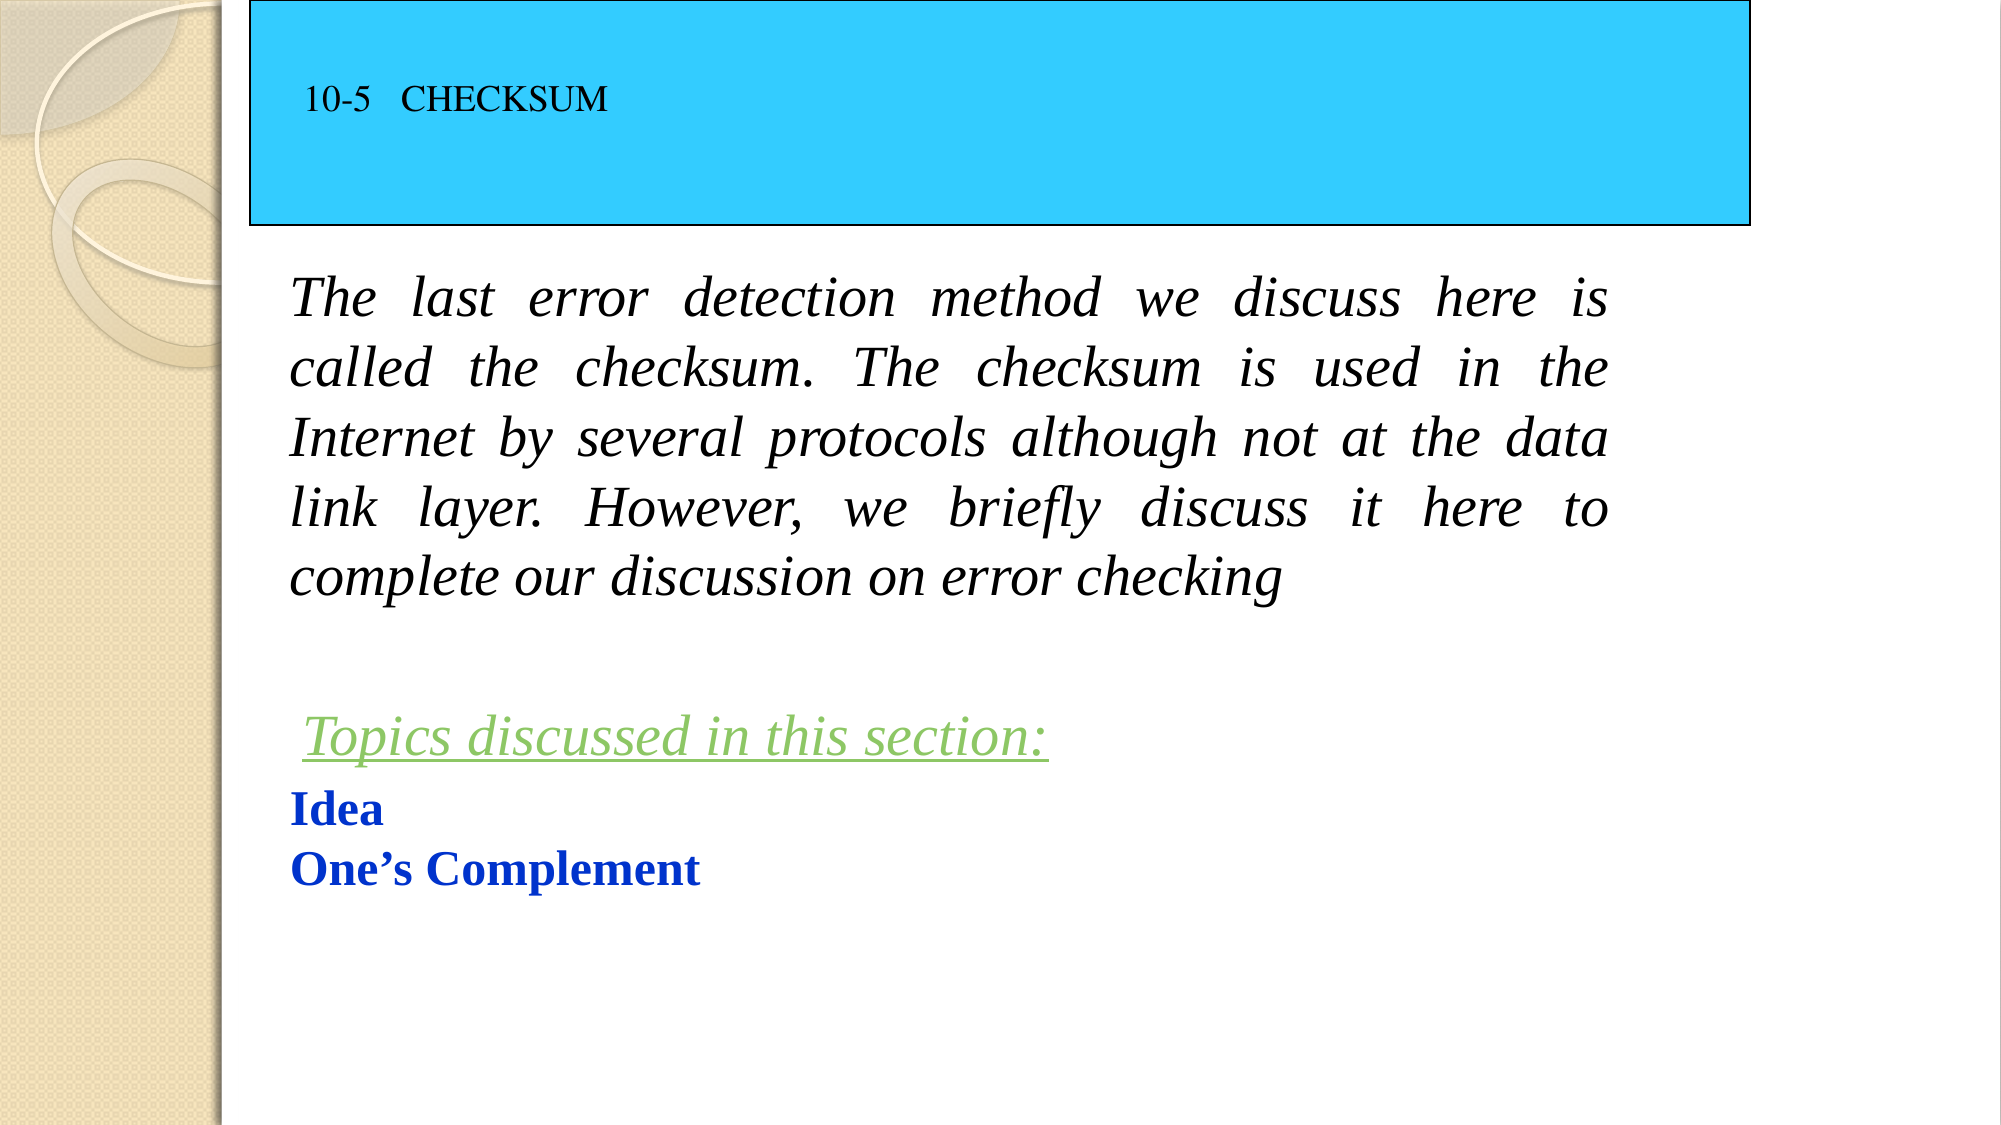

10-5   CHECKSUM
The last error detection method we discuss here is called the checksum. The checksum is used in the Internet by several protocols although not at the data link layer. However, we briefly discuss it here to complete our discussion on error checking
Topics discussed in this section:
Idea
One’s Complement